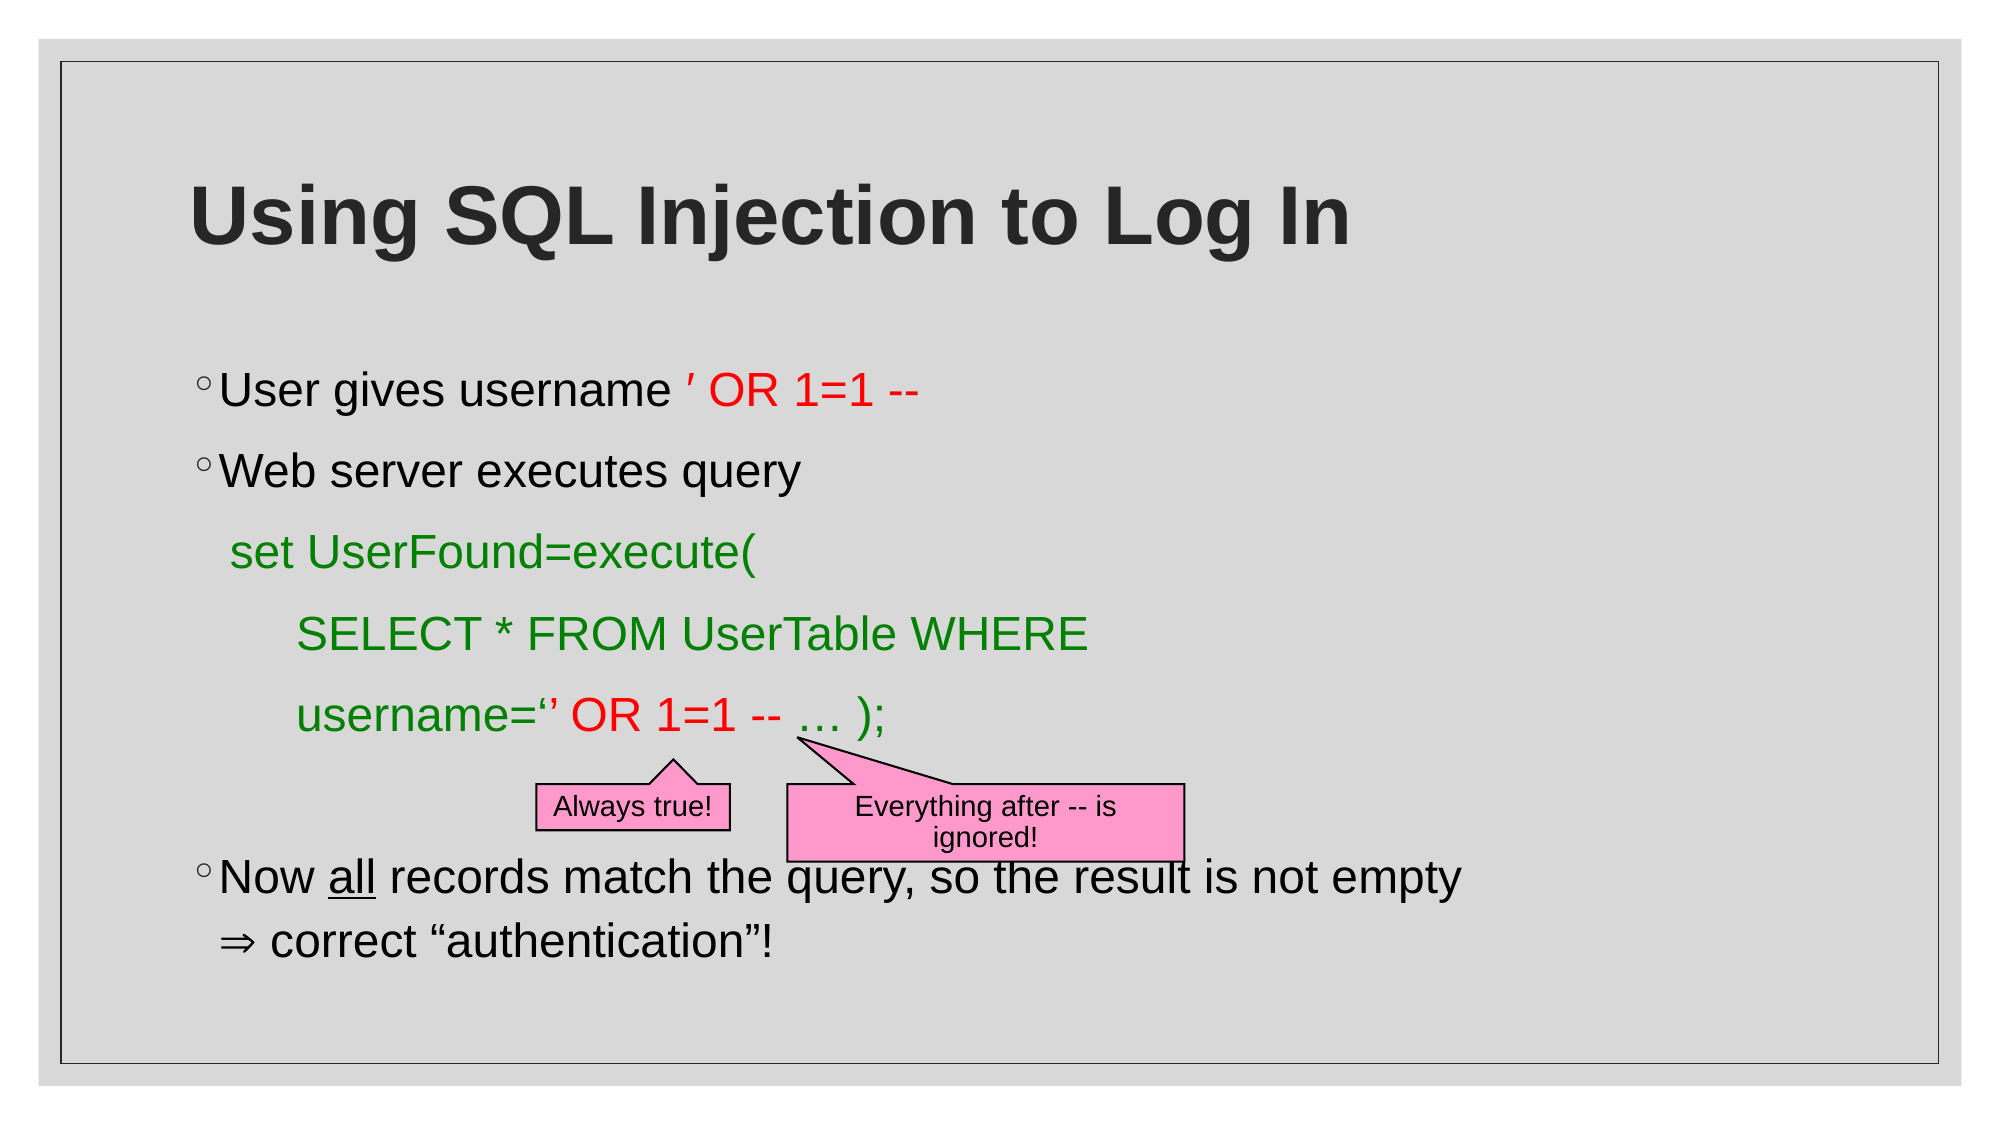

# Using SQL Injection to Log In
User gives username ′ OR 1=1 --
Web server executes query
   set UserFound=execute(
        SELECT * FROM UserTable WHERE
        username=‘’ OR 1=1 -- … );

Now all records match the query, so the result is not empty ⇒ correct “authentication”!
Always true!
Everything after -- is ignored!